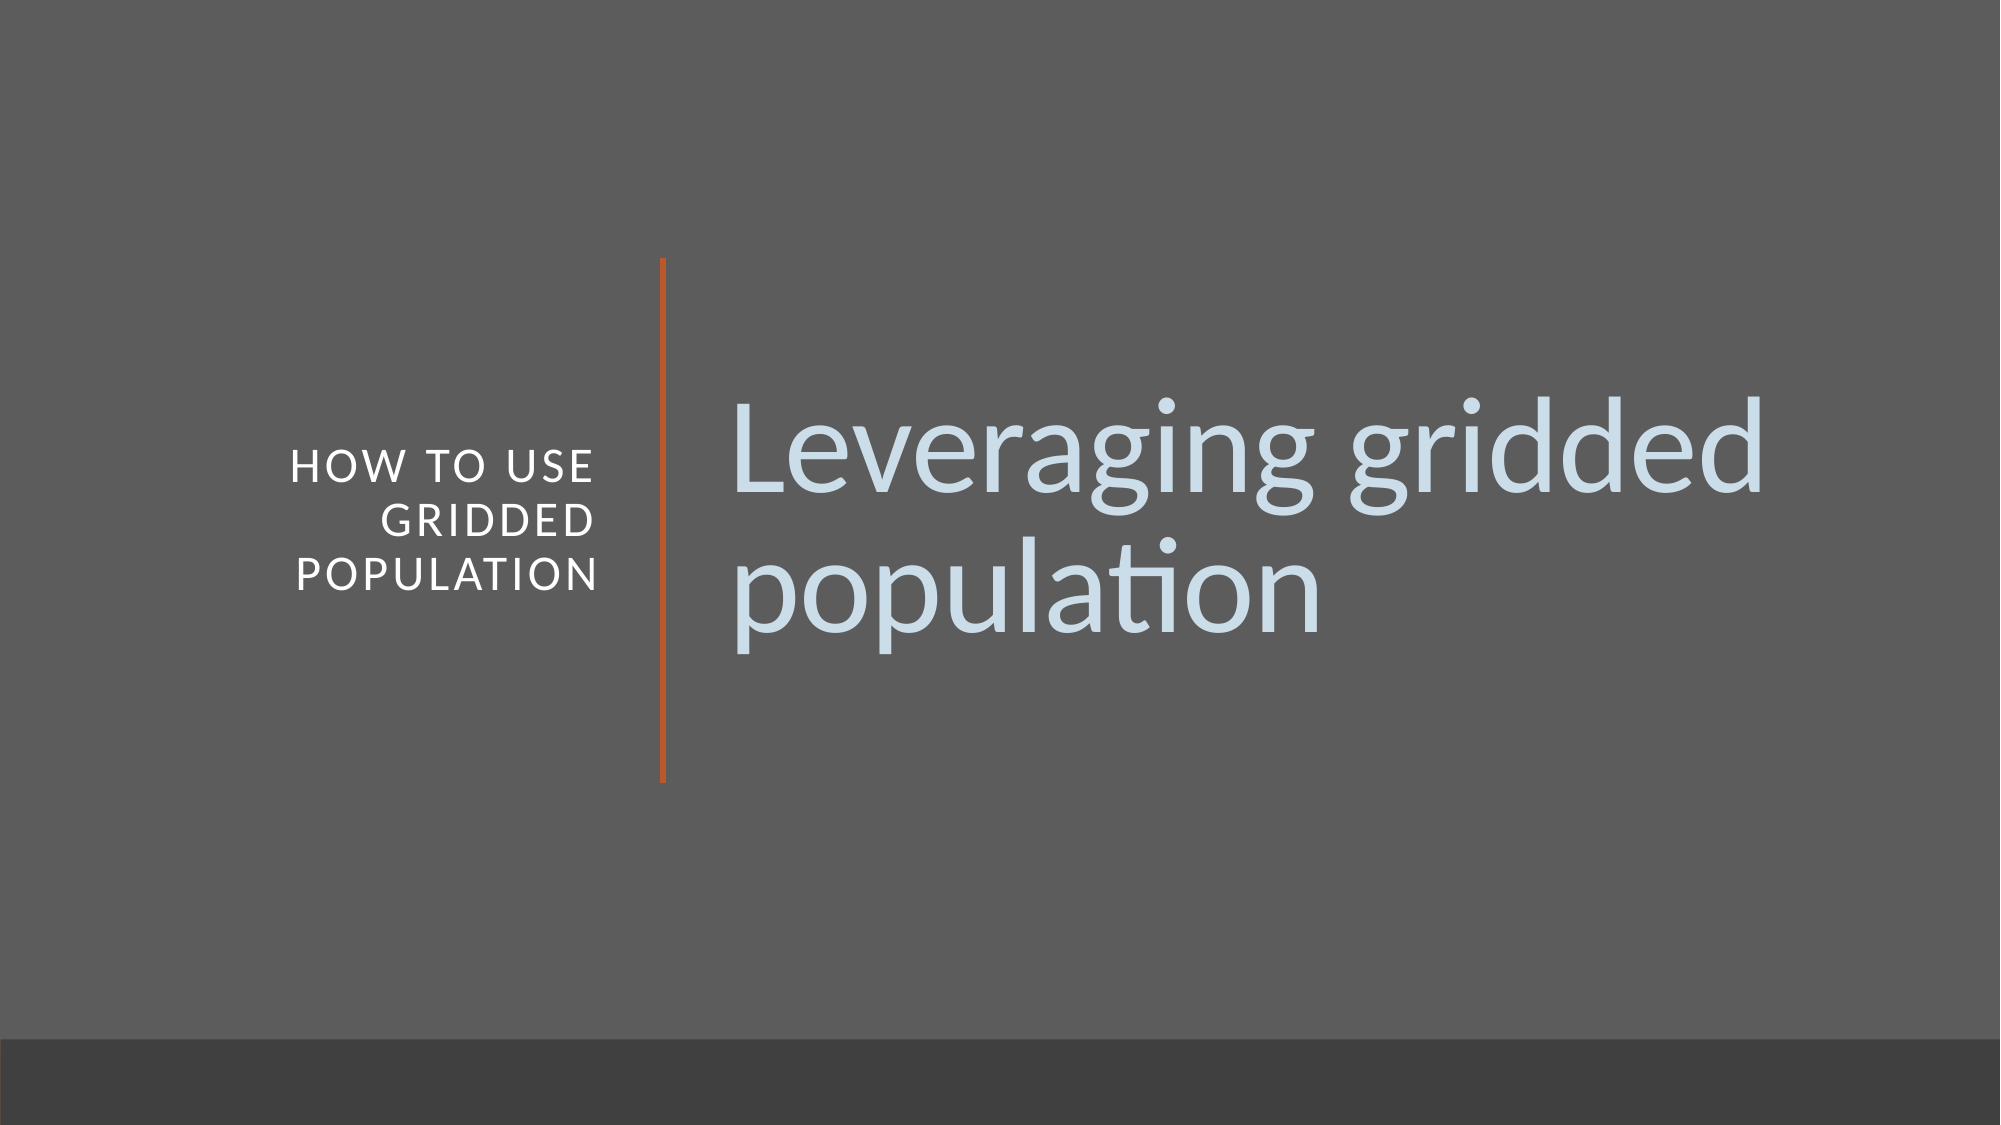

How to use Gridded population
# Leveraging gridded population